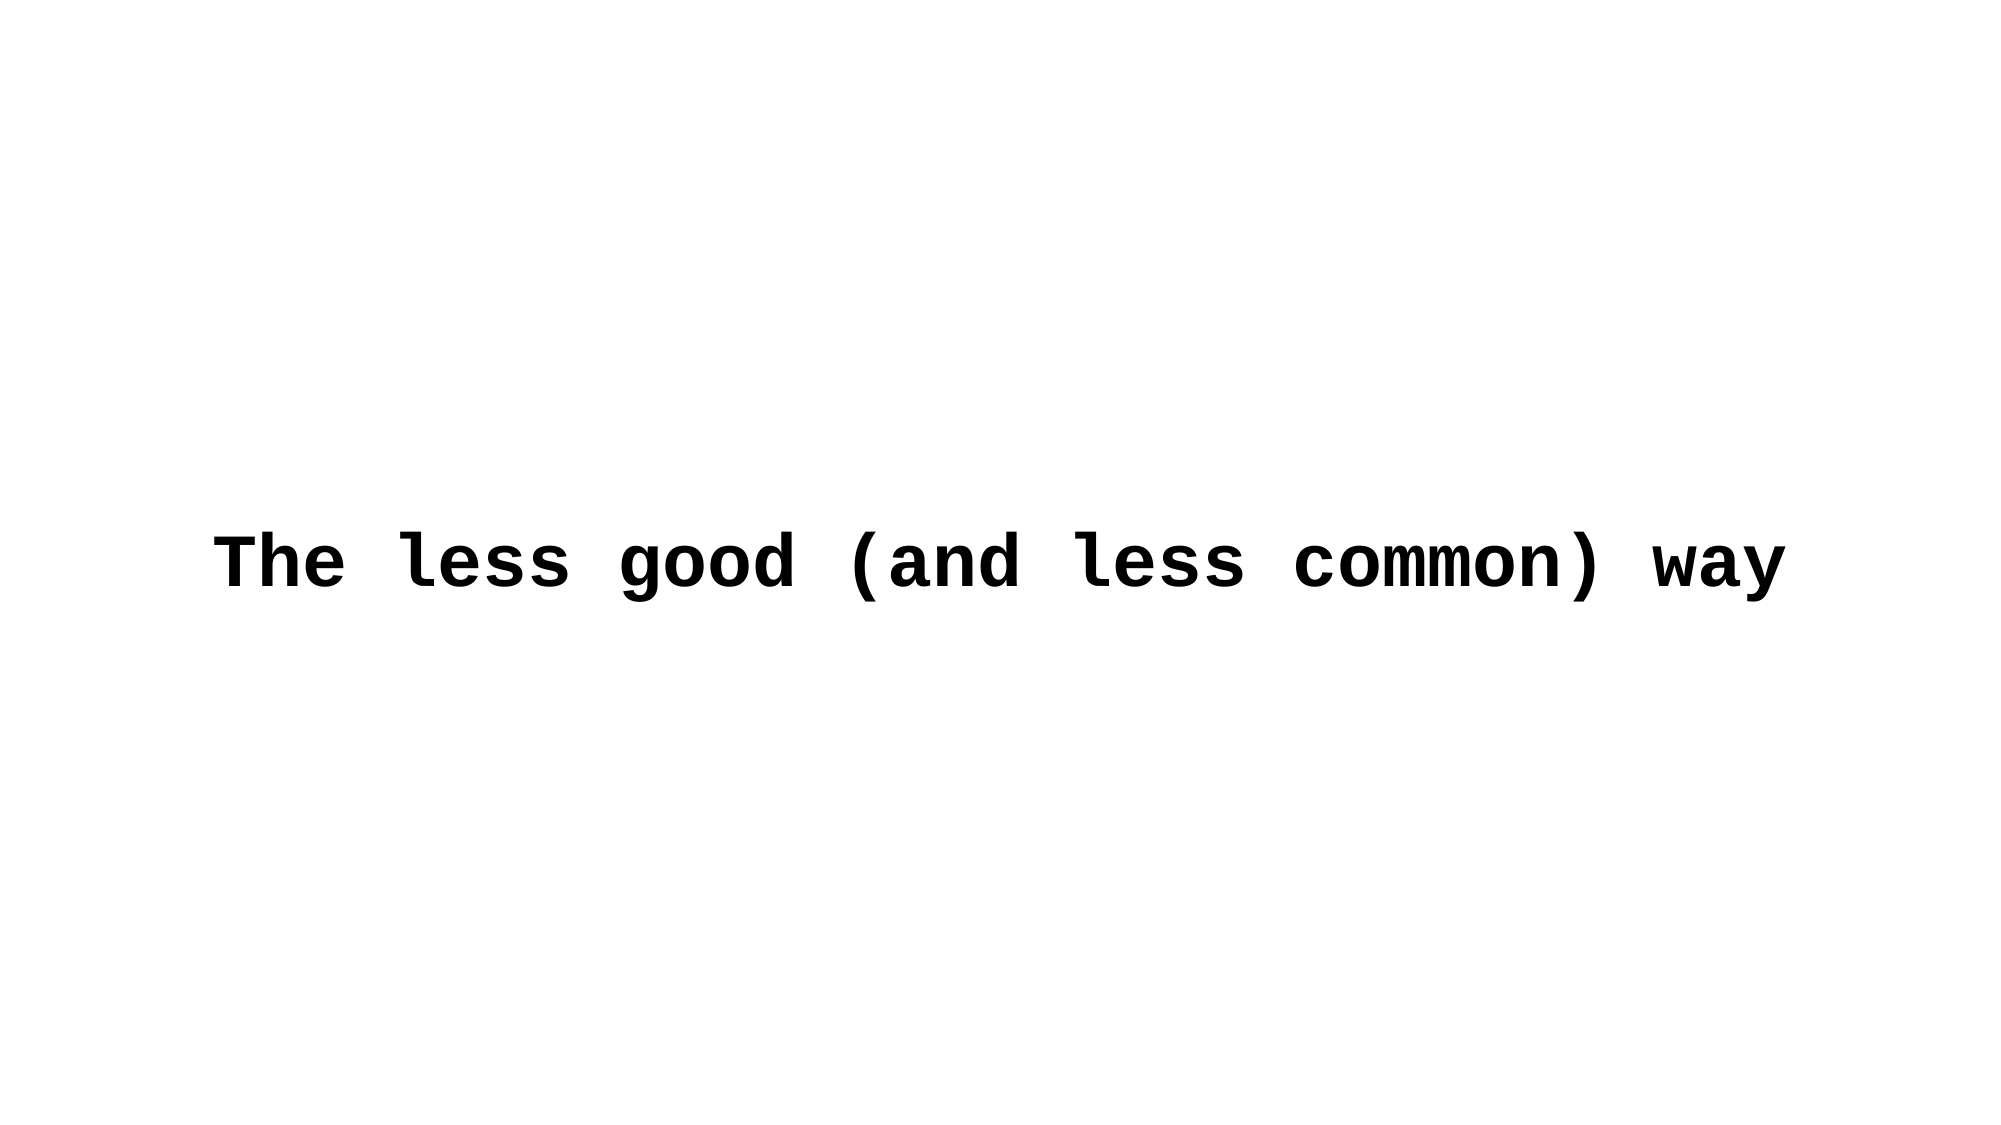

# The less good (and less common) way